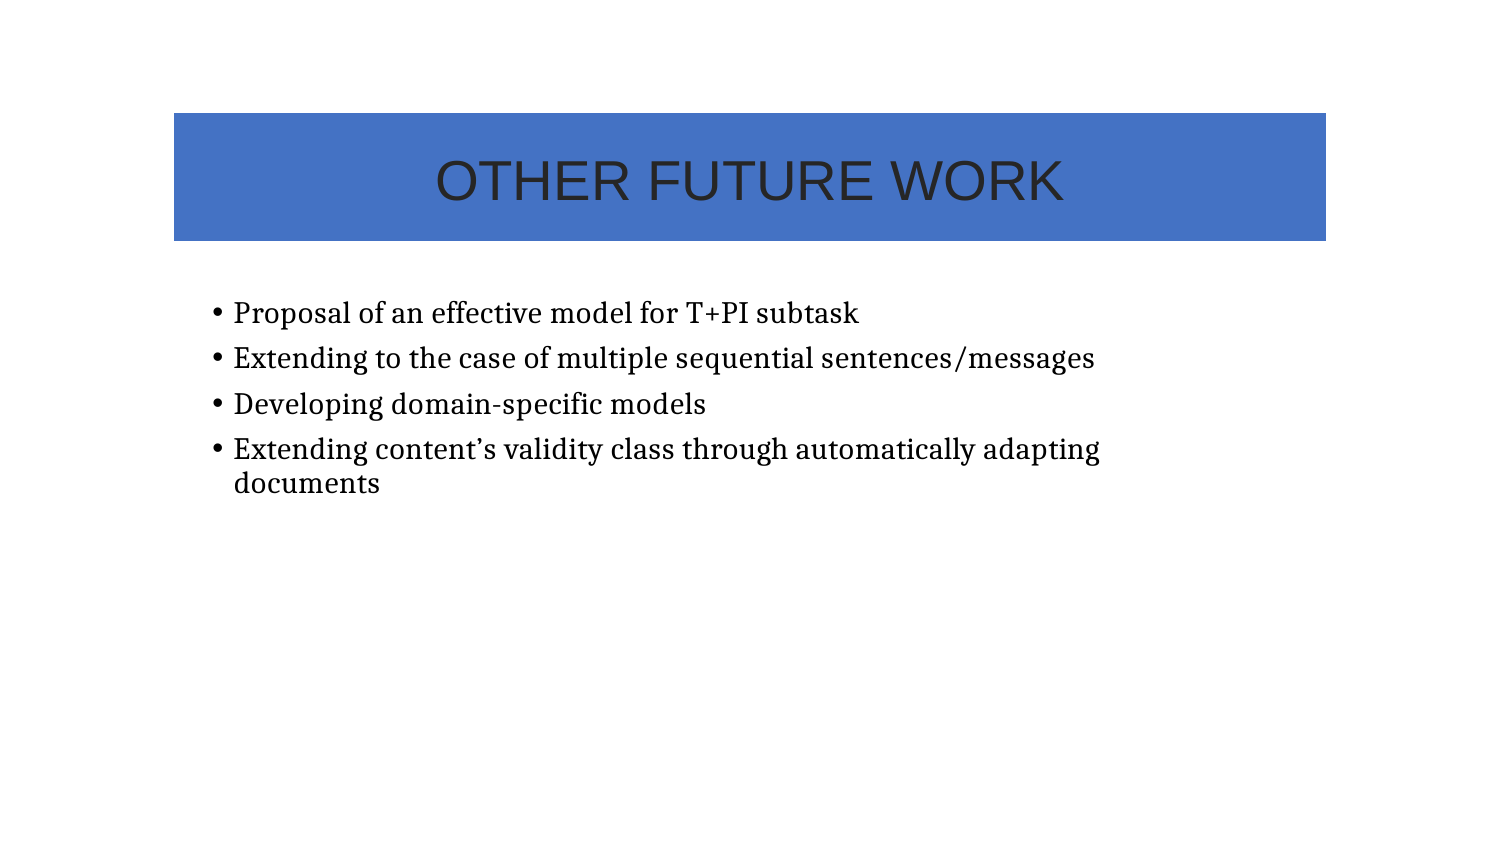

OTHER FUTURE WORK
Proposal of an effective model for T+PI subtask
Extending to the case of multiple sequential sentences/messages
Developing domain-specific models
Extending content’s validity class through automatically adapting documents